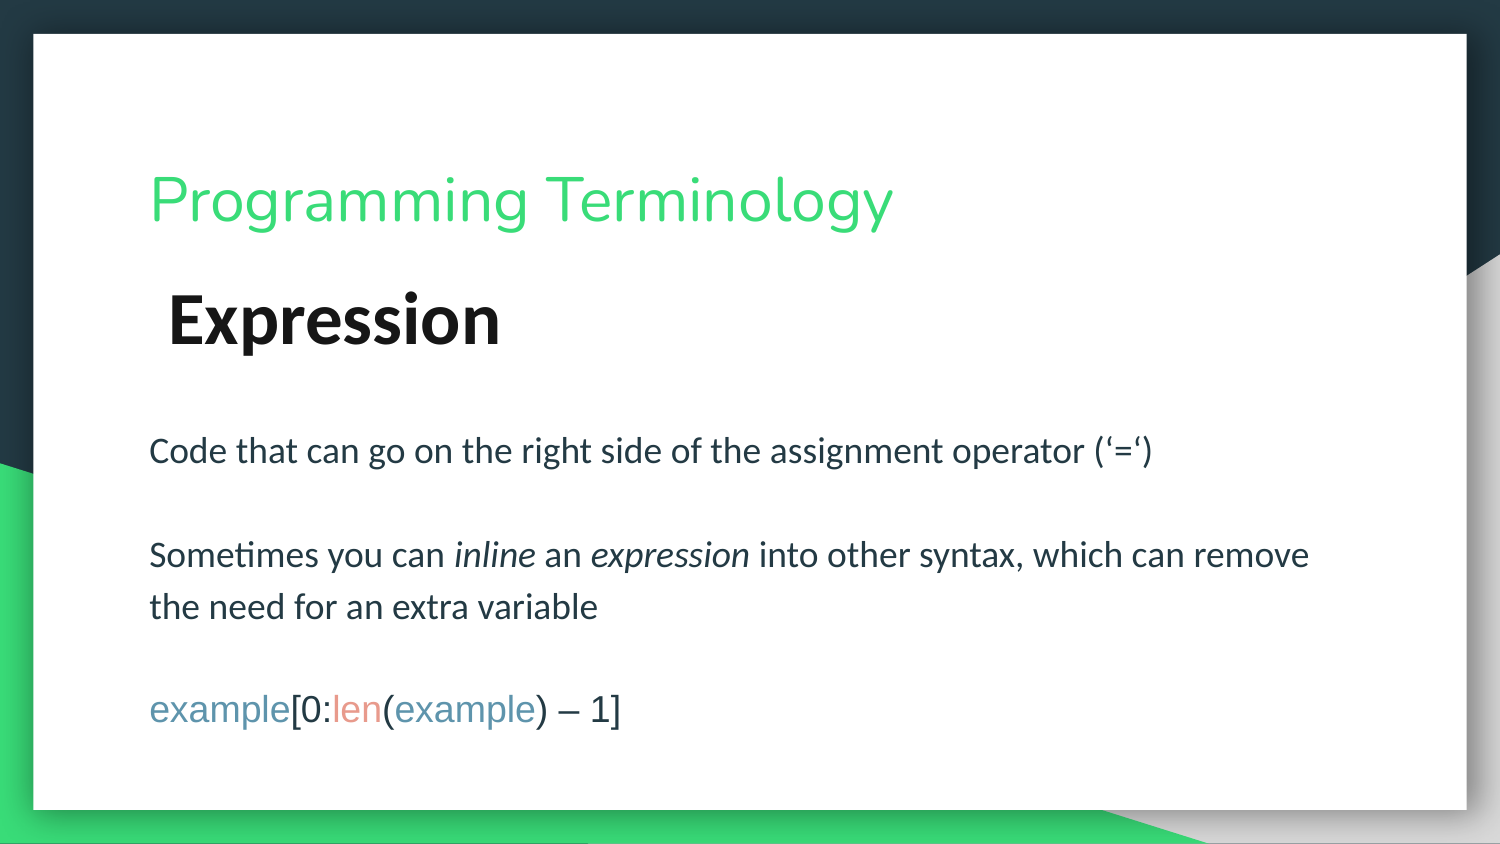

# Programming Terminology
Expression
Code that can go on the right side of the assignment operator (‘=‘)

Sometimes you can inline an expression into other syntax, which can remove the need for an extra variable

example[0:len(example) – 1]